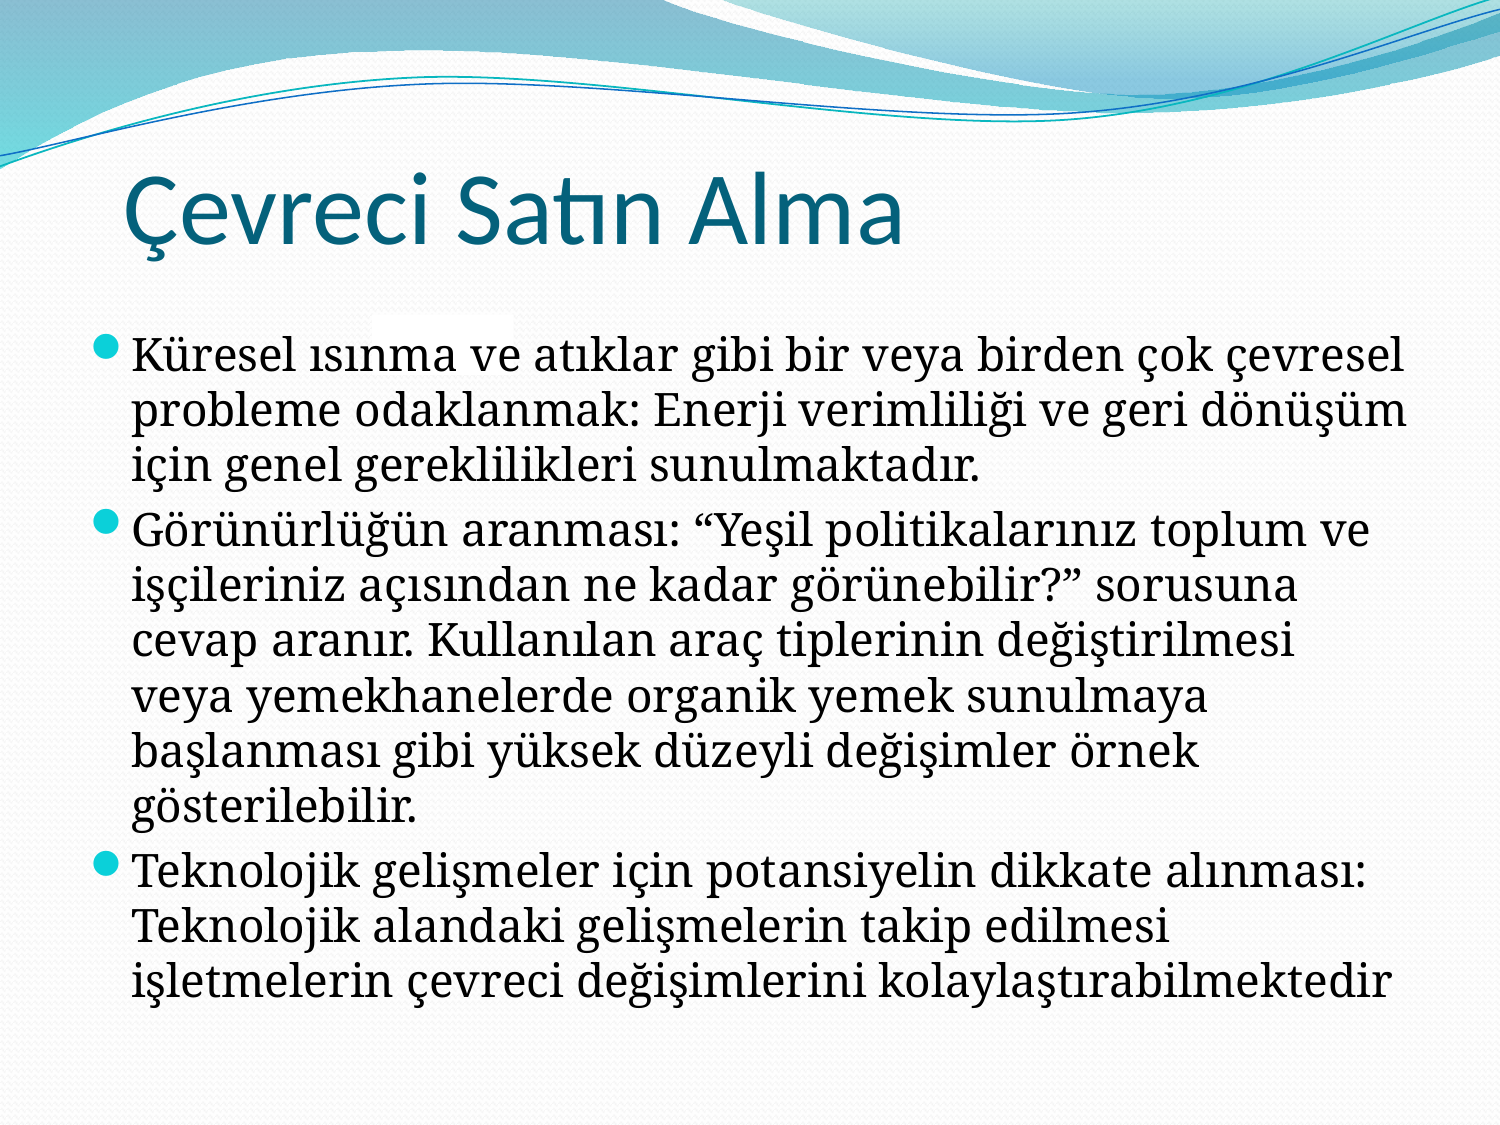

# Çevreci Satın Alma

Küresel ısınma ve atıklar gibi bir veya birden çok çevresel probleme odaklanmak: Enerji verimliliği ve geri dönüşüm için genel gereklilikleri sunulmaktadır.
Görünürlüğün aranması: “Yeşil politikalarınız toplum ve işçileriniz açısından ne kadar görünebilir?” sorusuna cevap aranır. Kullanılan araç tiplerinin değiştirilmesi veya yemekhanelerde organik yemek sunulmaya başlanması gibi yüksek düzeyli değişimler örnek gösterilebilir.
Teknolojik gelişmeler için potansiyelin dikkate alınması: Teknolojik alandaki gelişmelerin takip edilmesi işletmelerin çevreci değişimlerini kolaylaştırabilmektedir